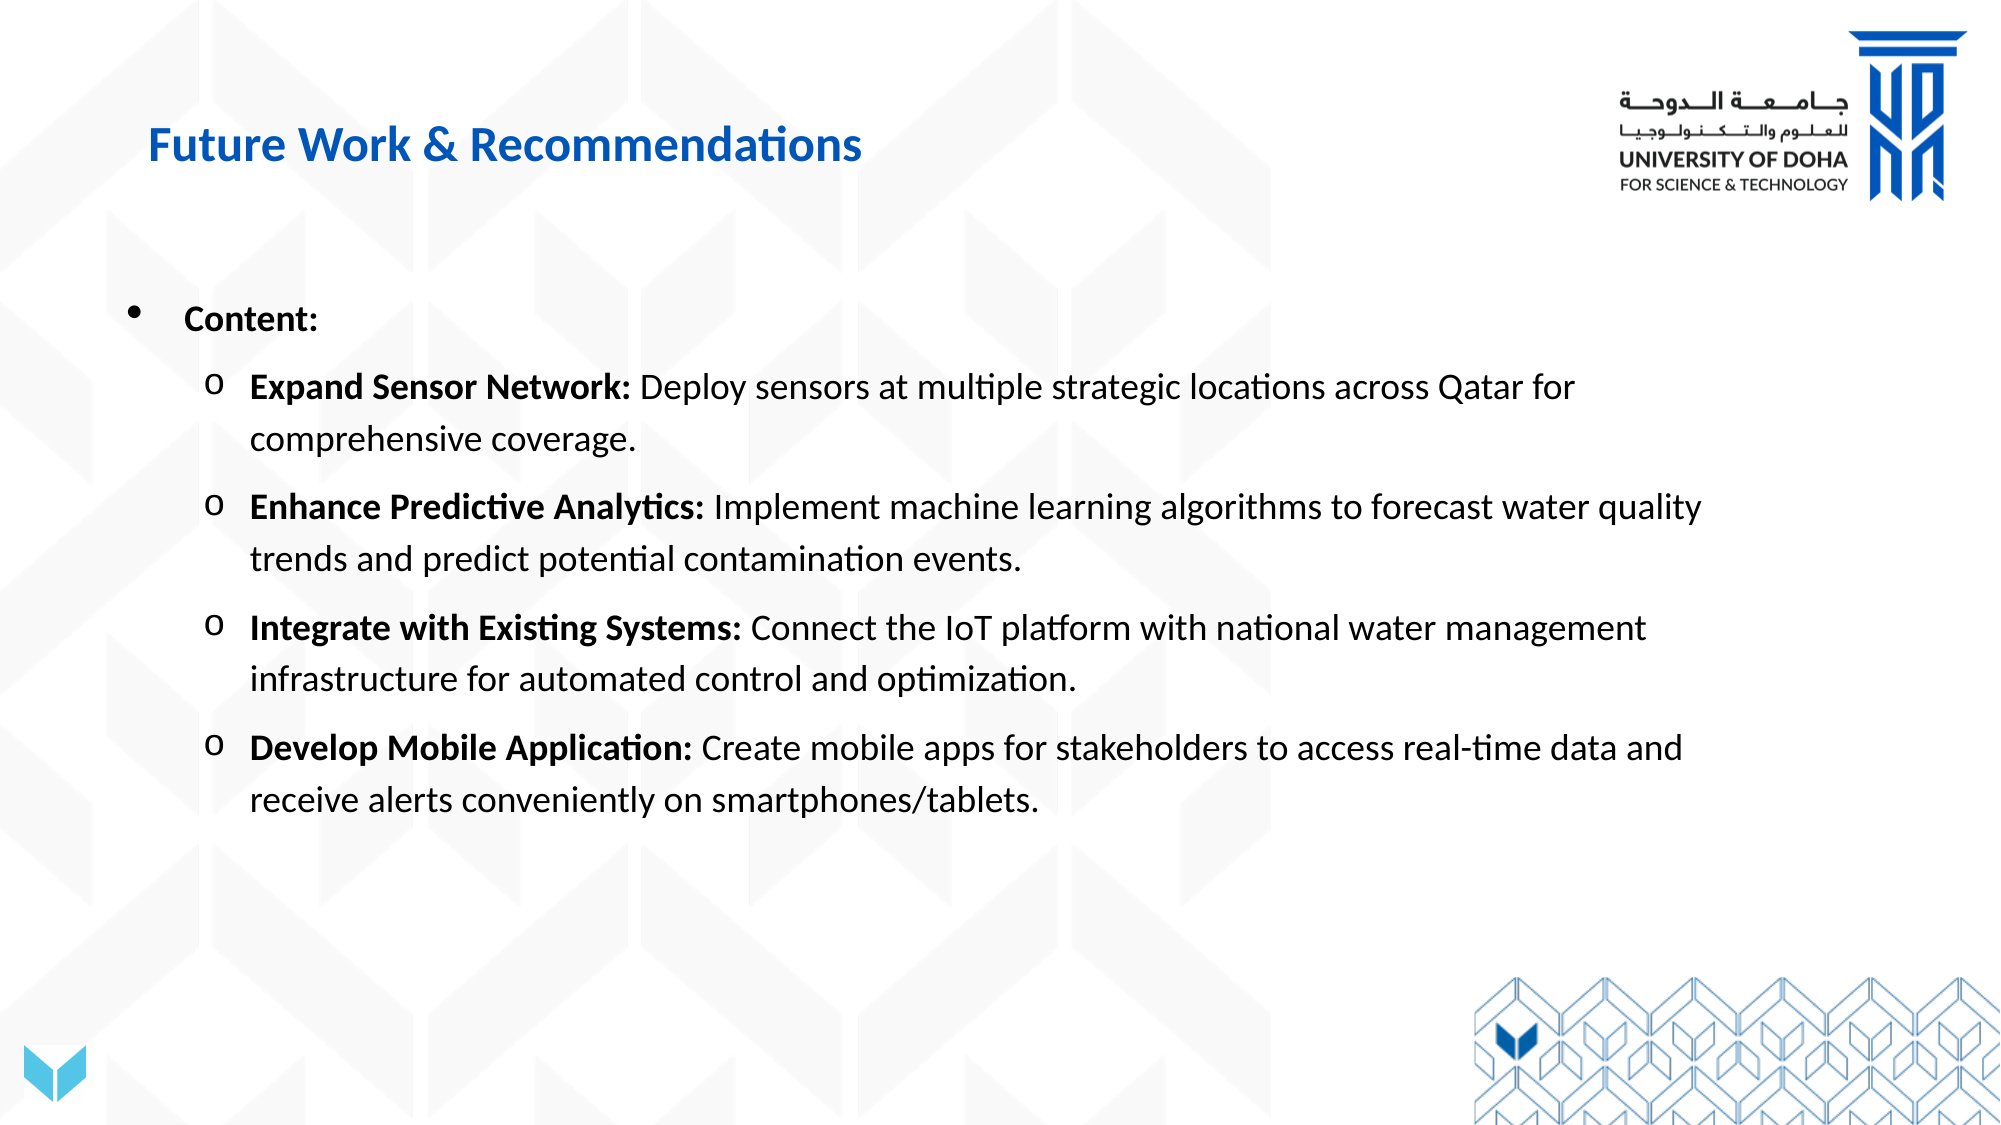

# Future Work & Recommendations
Content:
Expand Sensor Network: Deploy sensors at multiple strategic locations across Qatar for comprehensive coverage.
Enhance Predictive Analytics: Implement machine learning algorithms to forecast water quality trends and predict potential contamination events.
Integrate with Existing Systems: Connect the IoT platform with national water management infrastructure for automated control and optimization.
Develop Mobile Application: Create mobile apps for stakeholders to access real-time data and receive alerts conveniently on smartphones/tablets.